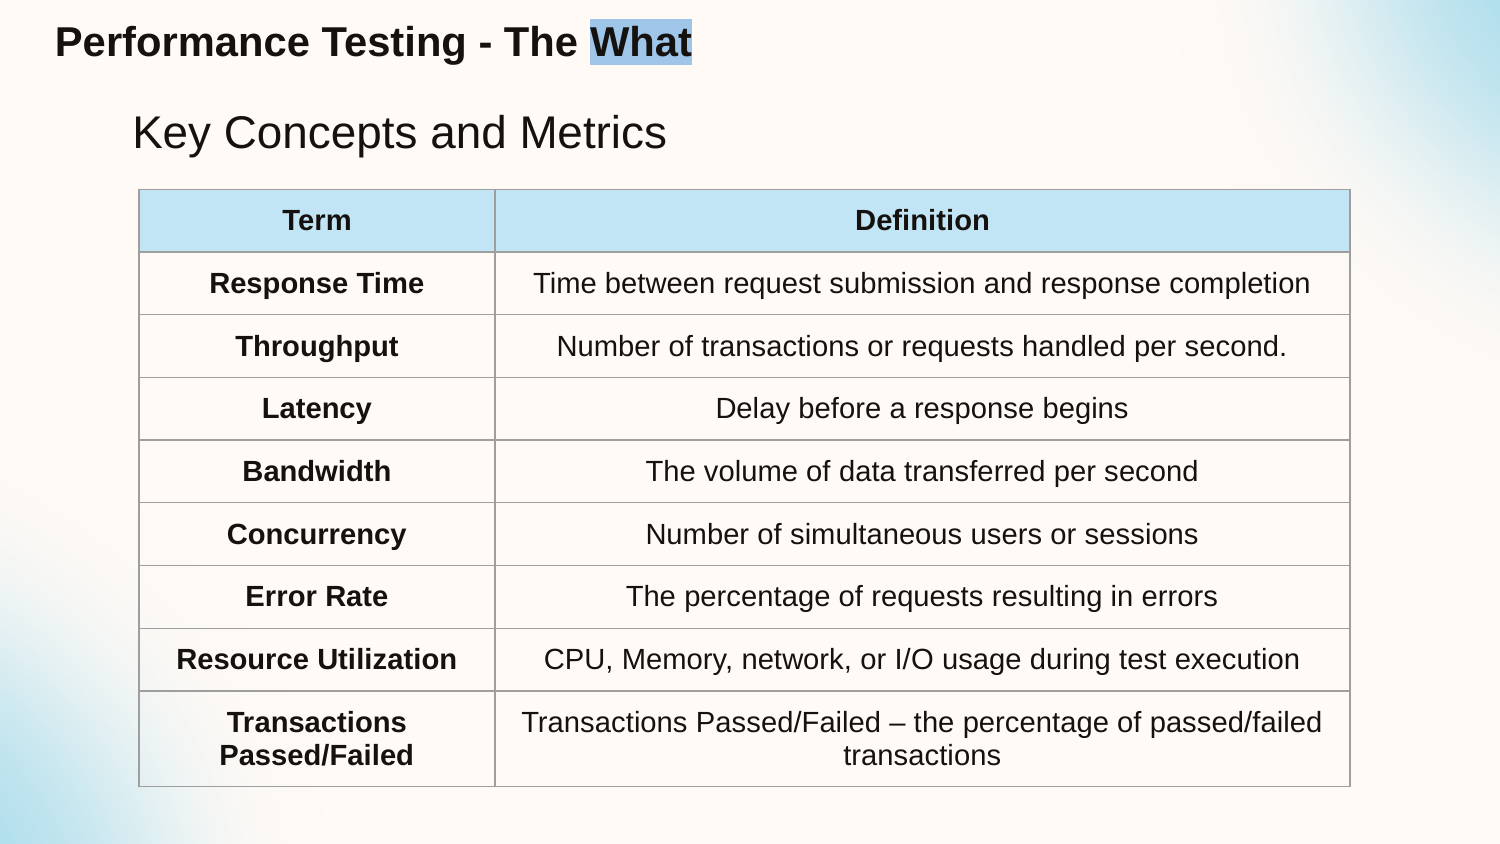

Key Concepts and Metrics
| Term | Definition |
| --- | --- |
| Response Time | Time between request submission and response completion |
| Throughput | Number of transactions or requests handled per second. |
| Latency | Delay before a response begins |
| Bandwidth | The volume of data transferred per second |
| Concurrency | Number of simultaneous users or sessions |
| Error Rate | The percentage of requests resulting in errors |
| Resource Utilization | CPU, Memory, network, or I/O usage during test execution |
| Transactions Passed/Failed | Transactions Passed/Failed – the percentage of passed/failed transactions |